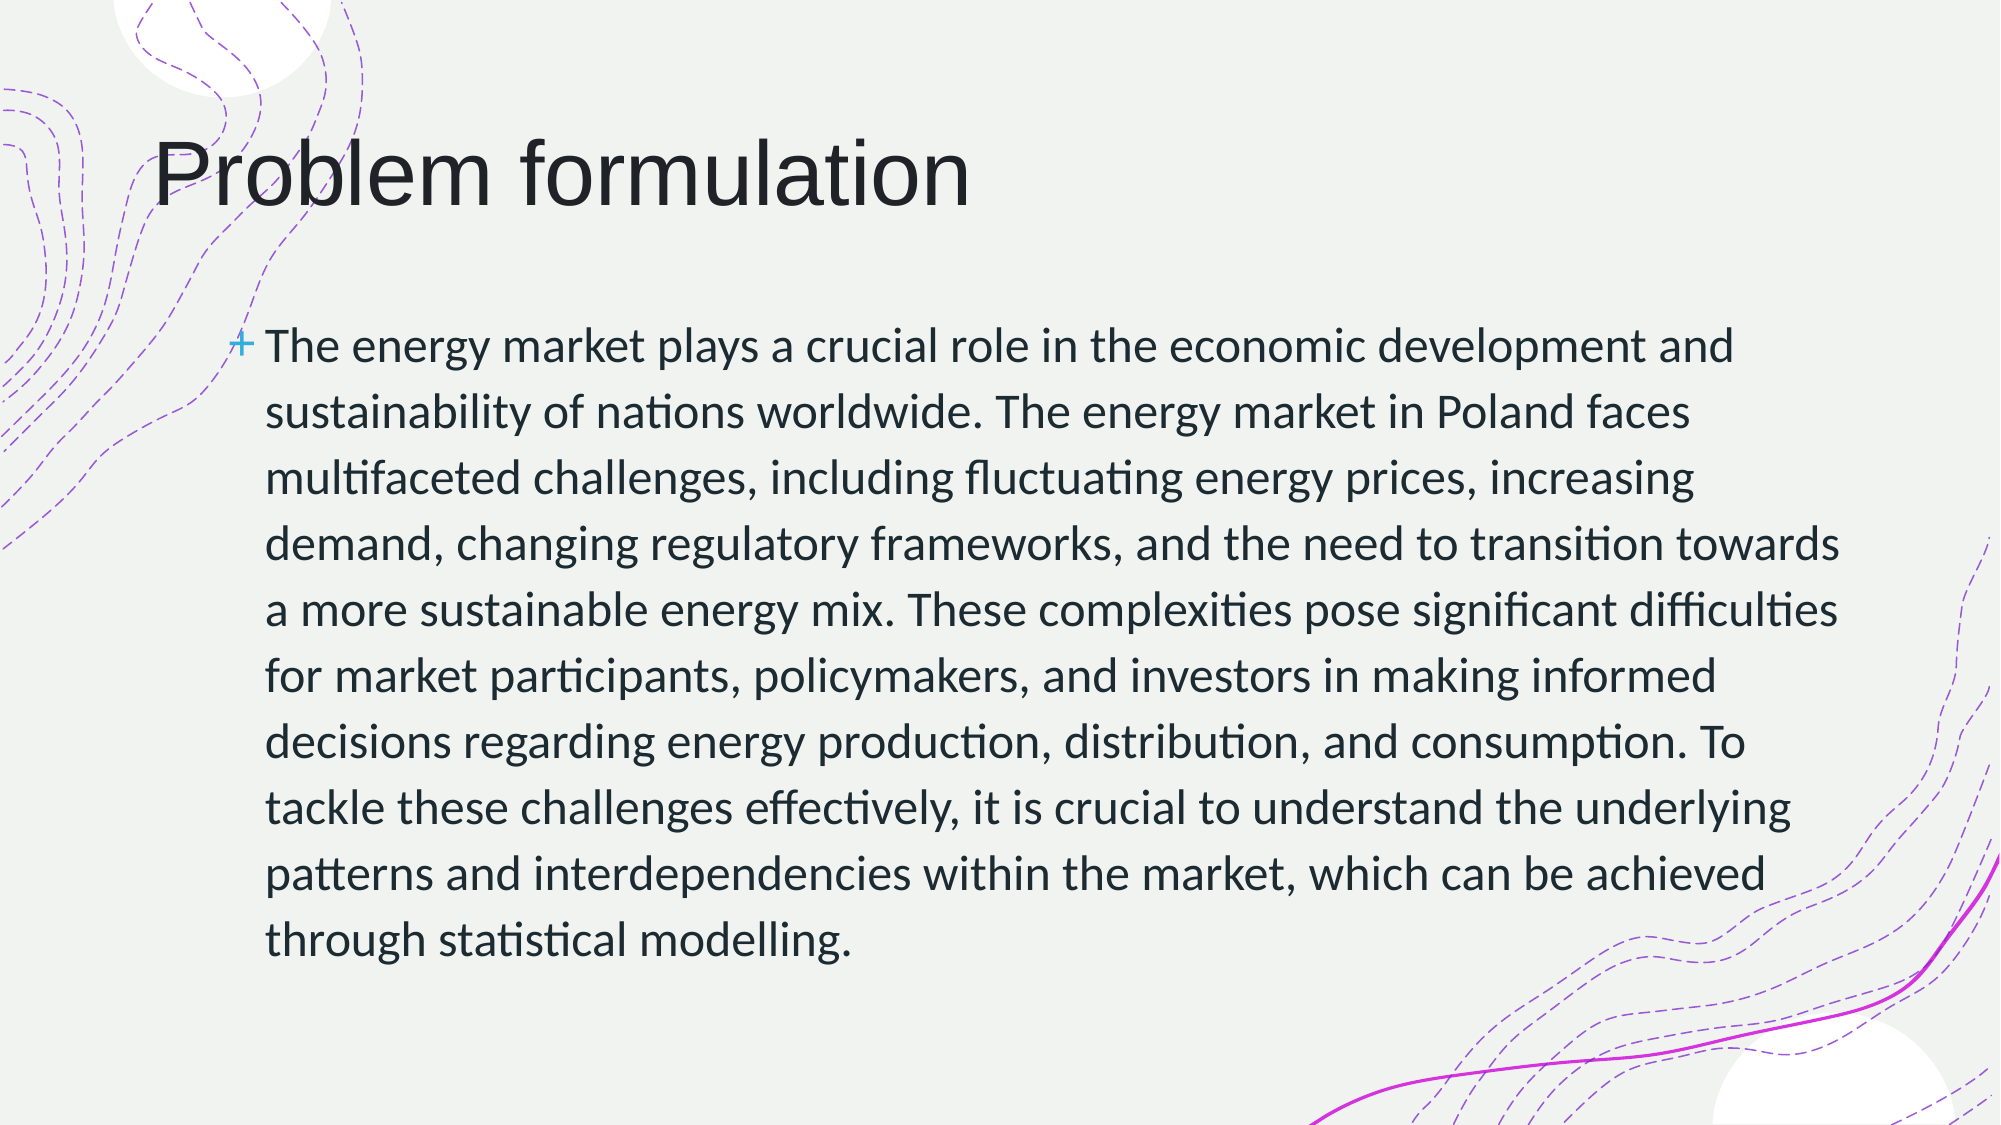

# Problem formulation
The energy market plays a crucial role in the economic development and sustainability of nations worldwide. The energy market in Poland faces multifaceted challenges, including fluctuating energy prices, increasing demand, changing regulatory frameworks, and the need to transition towards a more sustainable energy mix. These complexities pose significant difficulties for market participants, policymakers, and investors in making informed decisions regarding energy production, distribution, and consumption. To tackle these challenges effectively, it is crucial to understand the underlying patterns and interdependencies within the market, which can be achieved through statistical modelling.